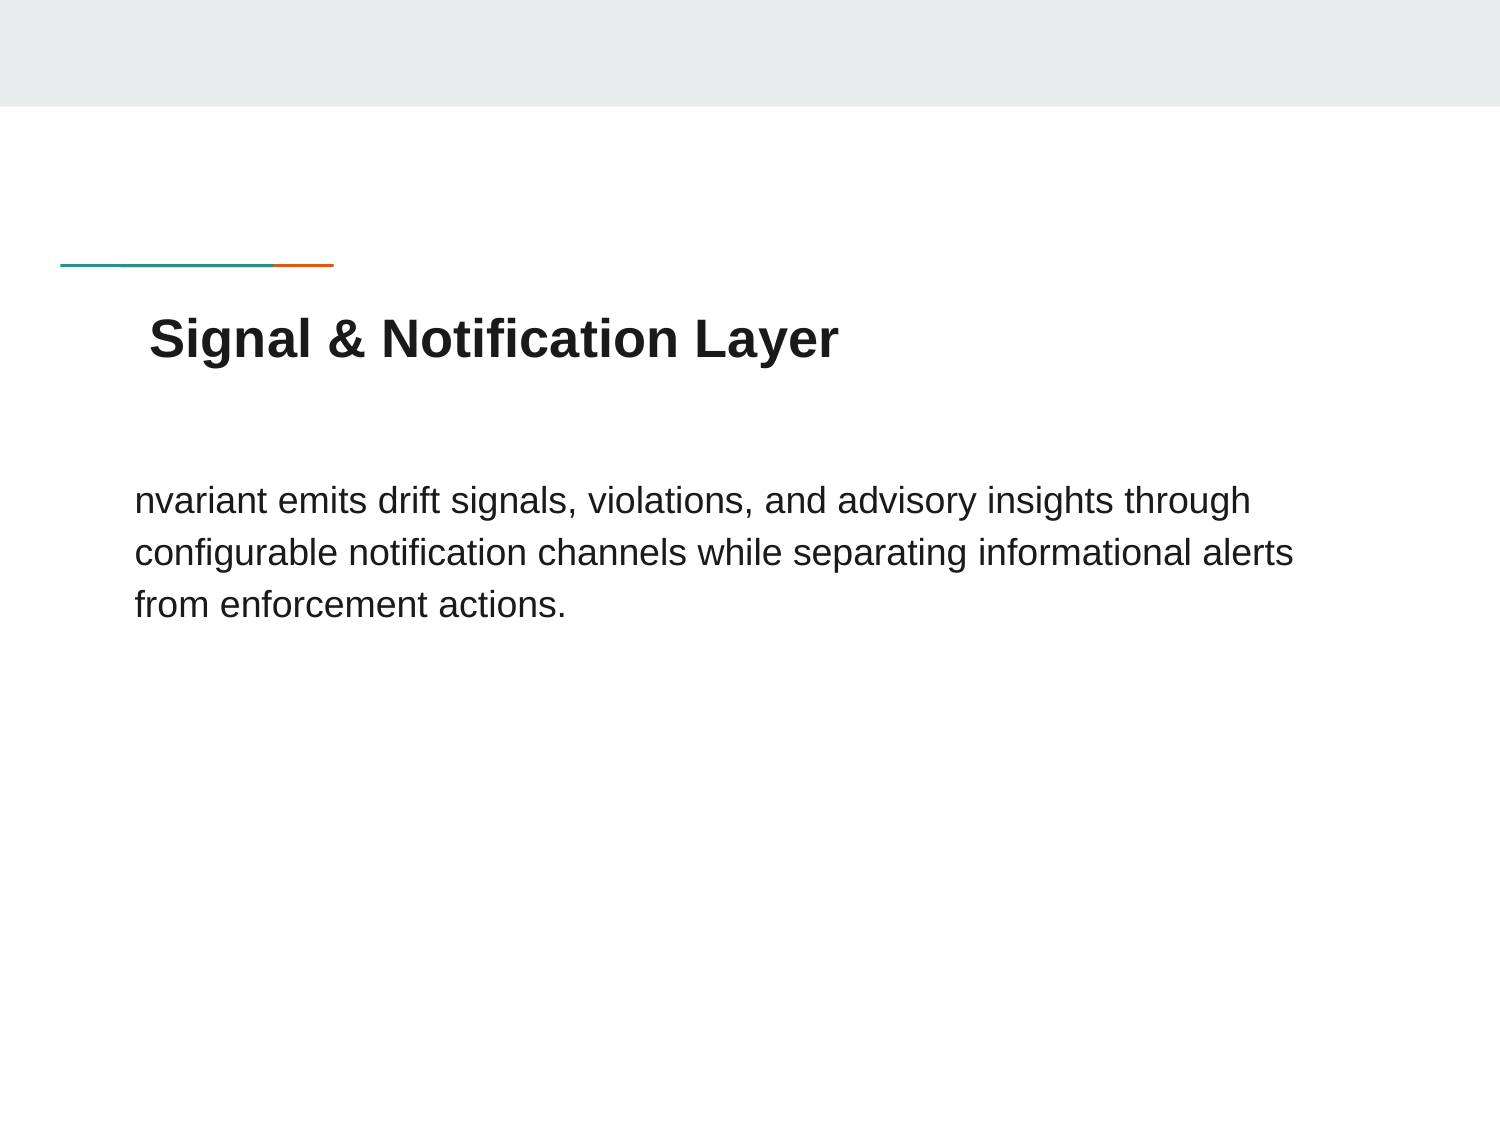

# Signal & Notification Layer
nvariant emits drift signals, violations, and advisory insights through configurable notification channels while separating informational alerts from enforcement actions.